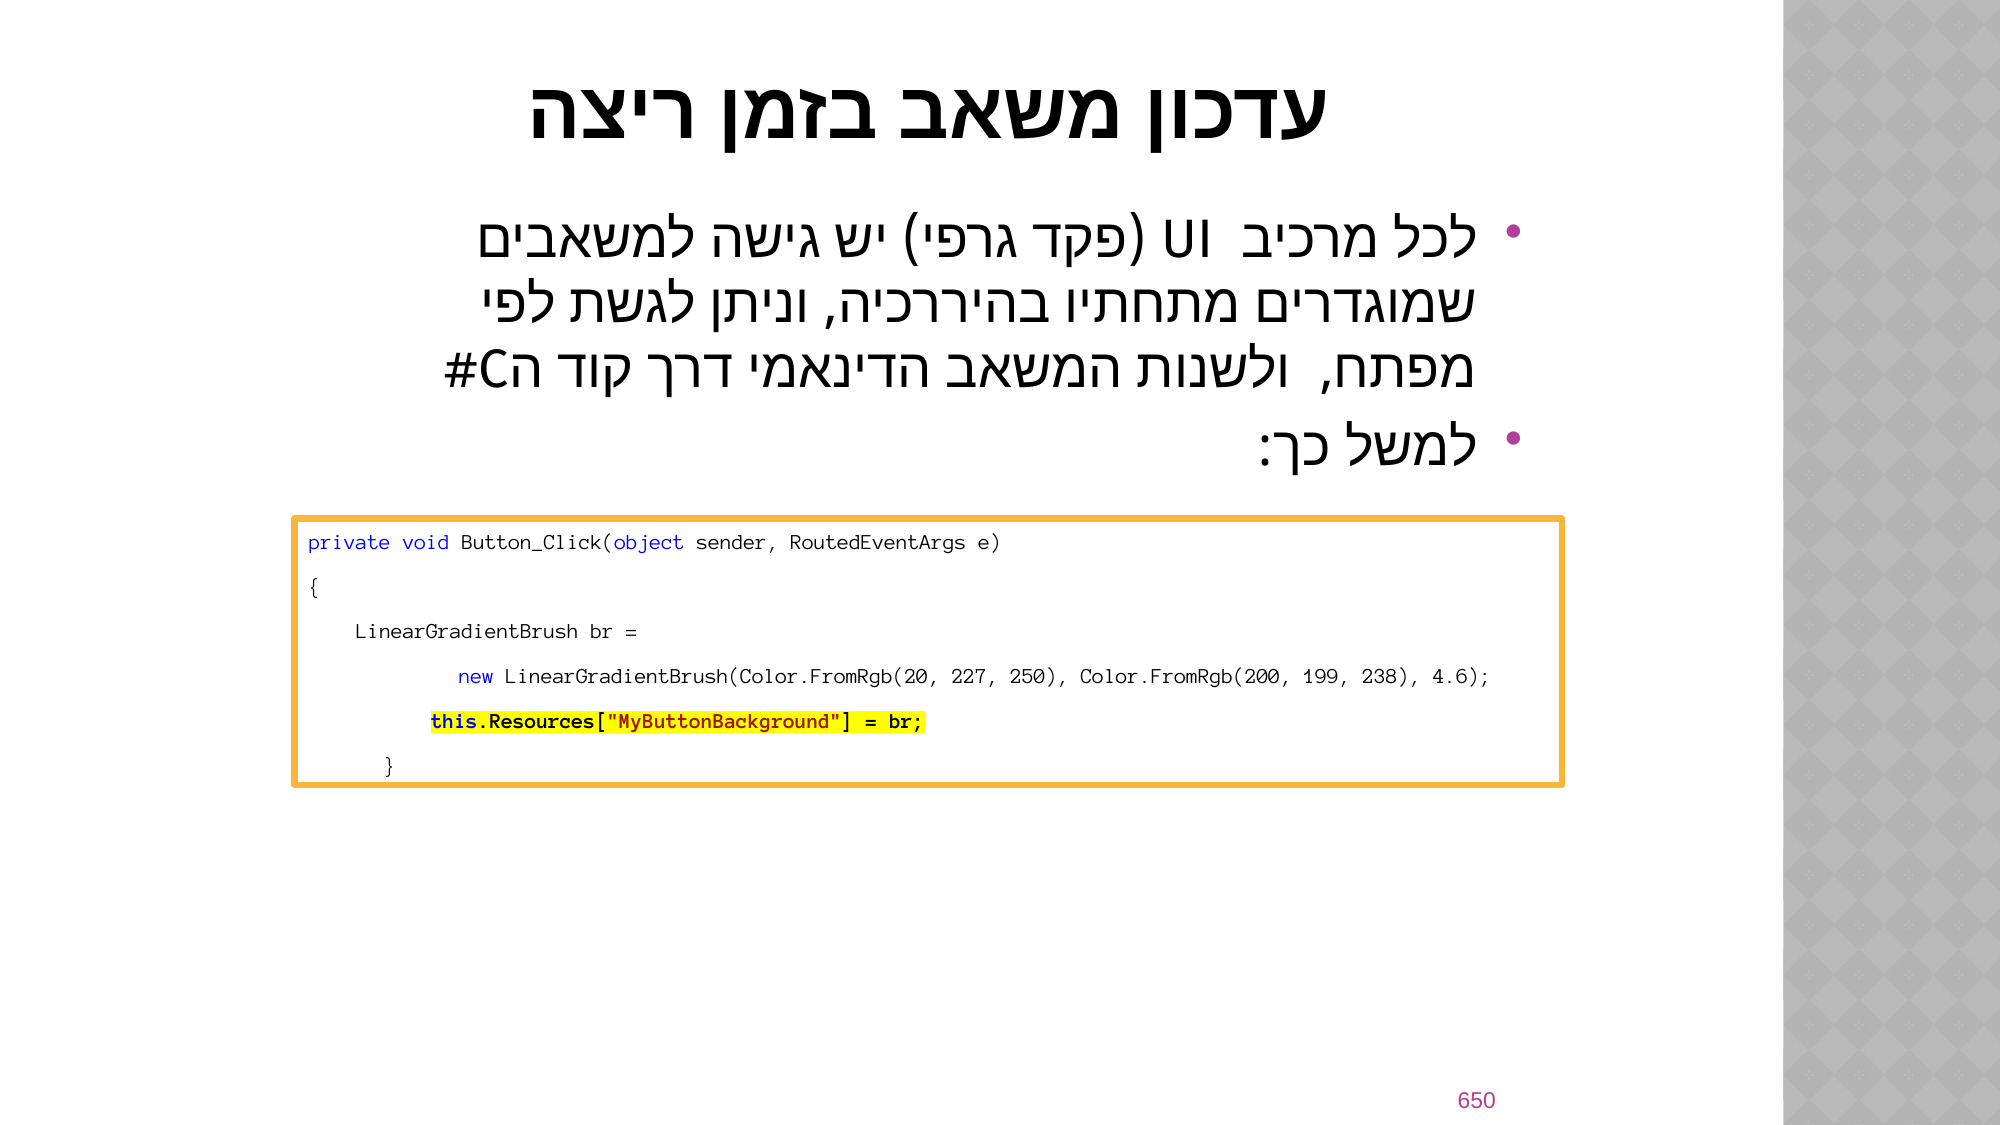

# עדכון משאב בזמן ריצה
לכל מרכיב  UI (פקד גרפי) יש גישה למשאבים שמוגדרים מתחתיו בהיררכיה, וניתן לגשת לפי מפתח,  ולשנות המשאב הדינאמי דרך קוד הC#
למשל כך:
private void Button_Click(object sender, RoutedEventArgs e)
{
    LinearGradientBrush br =
new LinearGradientBrush(Color.FromRgb(20, 227, 250), Color.FromRgb(200, 199, 238), 4.6);
    this.Resources["MyButtonBackground"] = br;
}
650